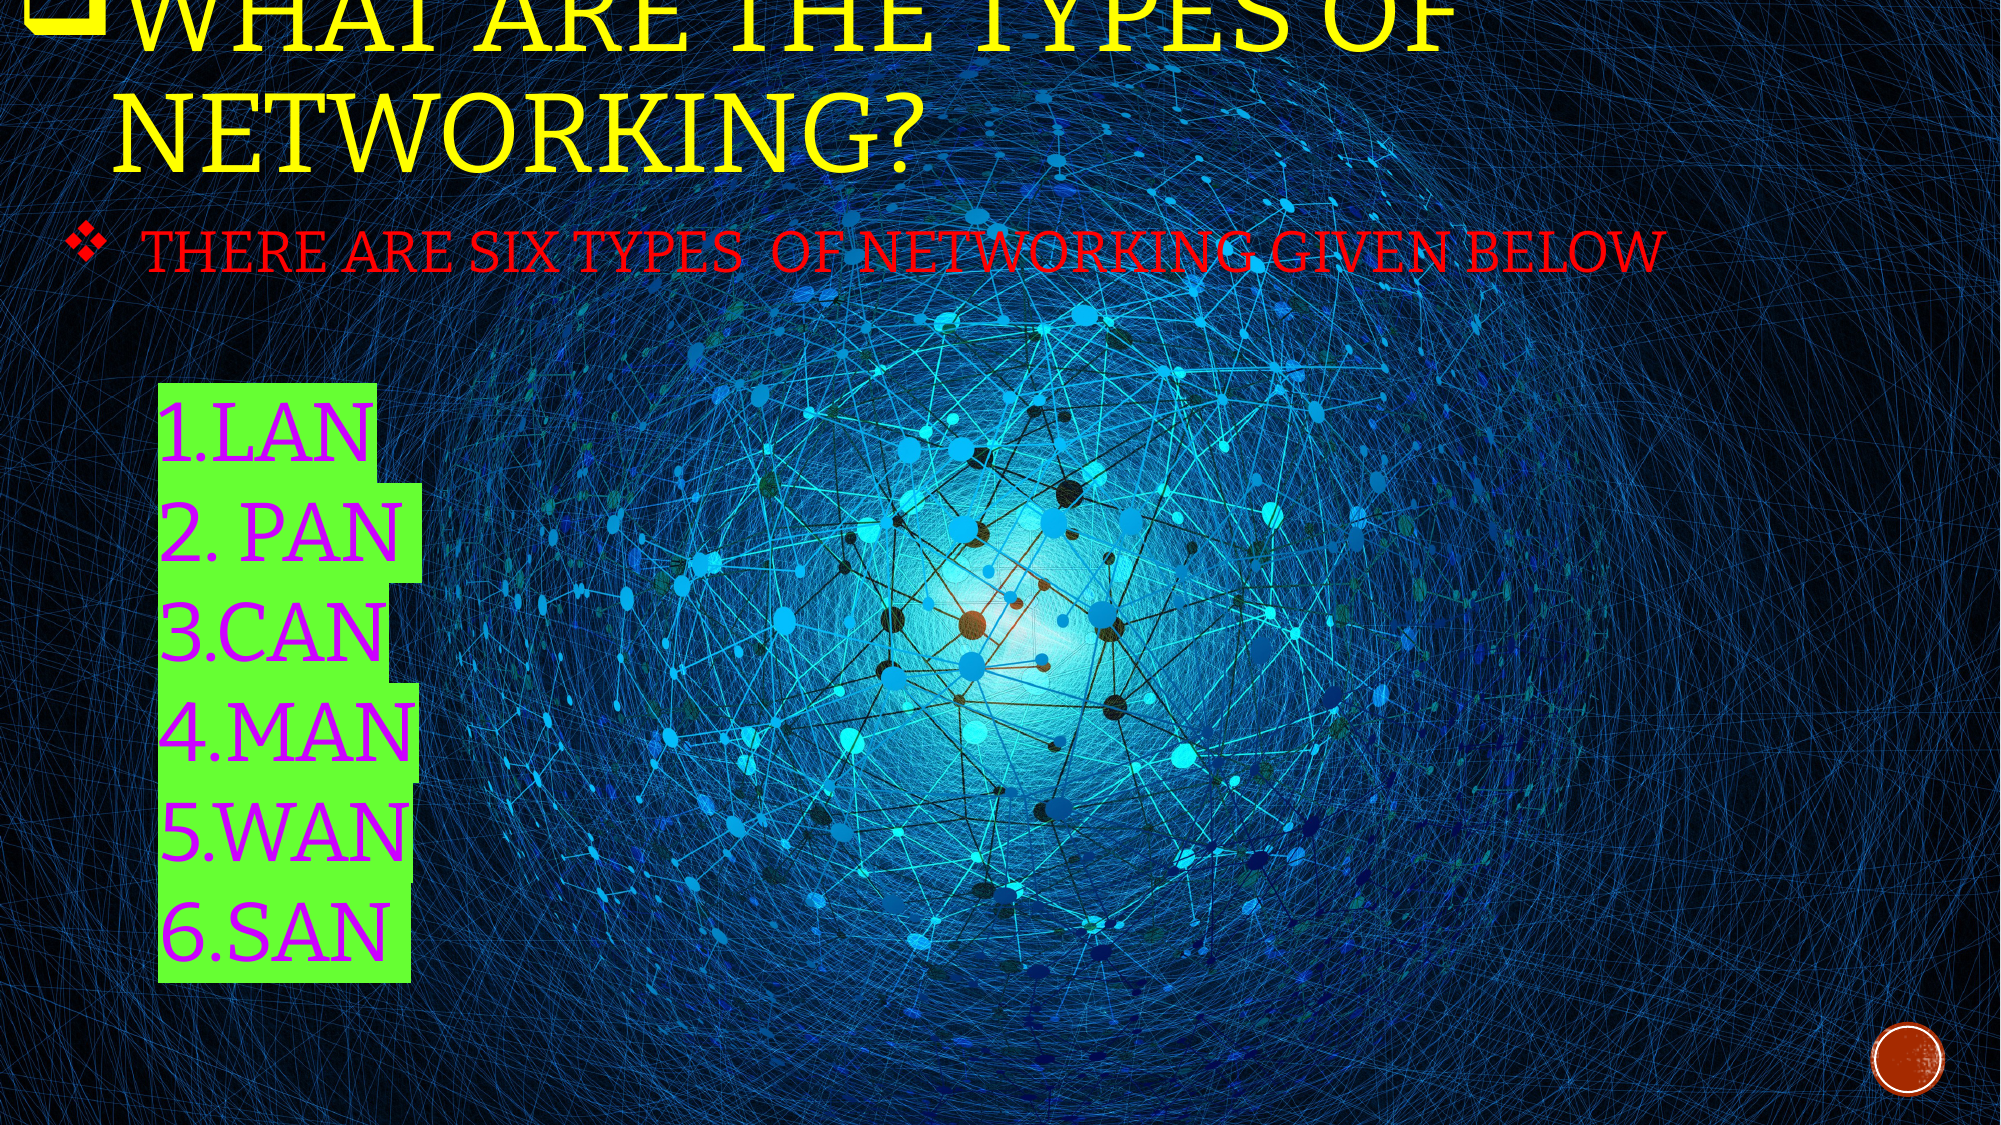

# WHAT ARE THE TYPES OF NETWORKING?
  THERE ARE SIX TYPES  OF NETWORKING GIVEN BELOW
1.LAN
2. PAN
3.CAN
4.MAN
5.WAN
6.SAN